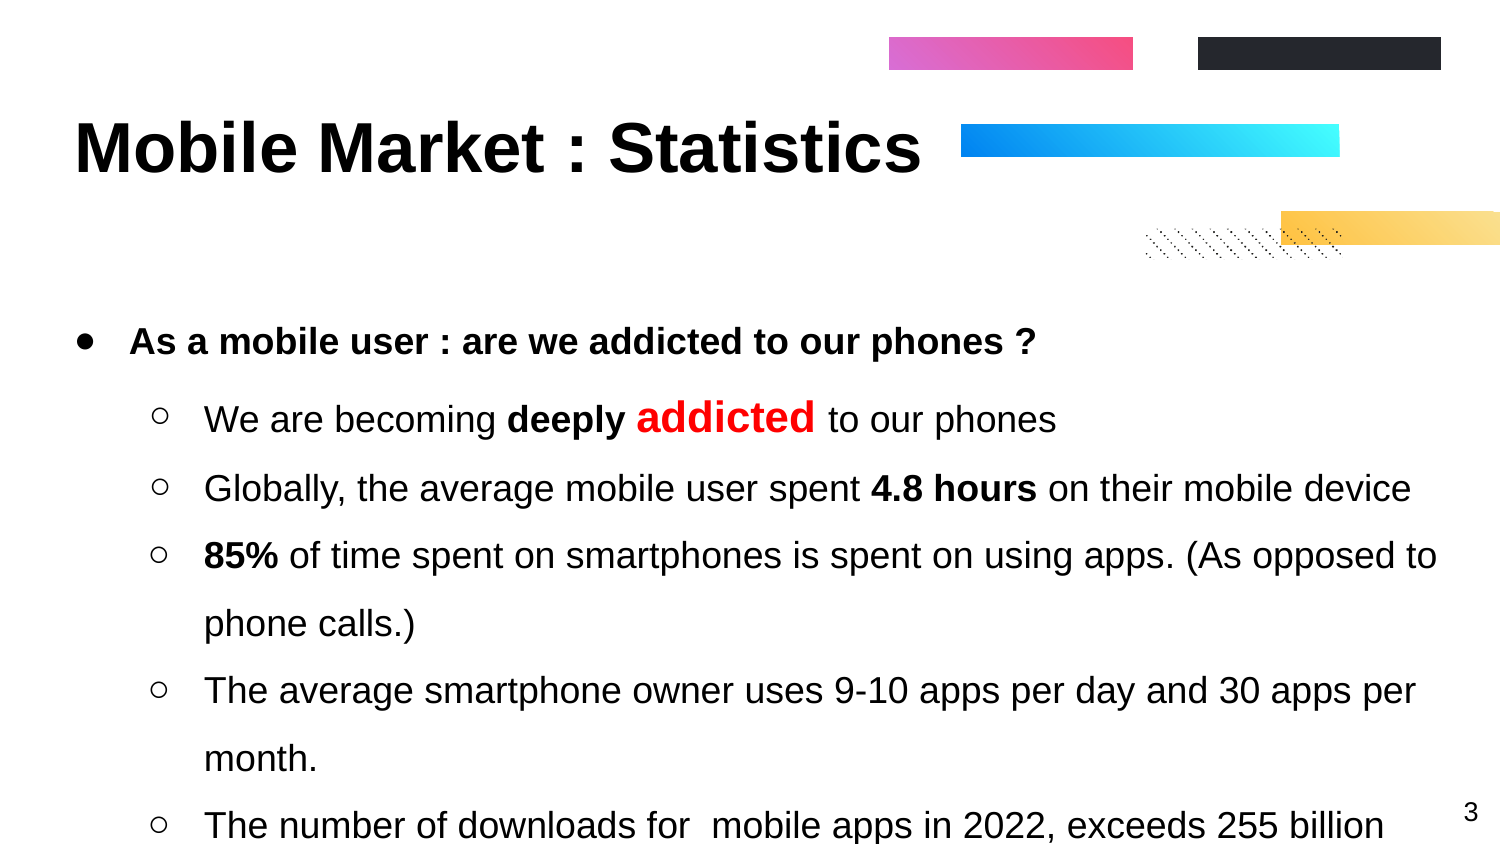

# Mobile Market : Statistics
As a mobile user : are we addicted to our phones ?
We are becoming deeply addicted to our phones
Globally, the average mobile user spent 4.8 hours on their mobile device
85% of time spent on smartphones is spent on using apps. (As opposed to phone calls.)
The average smartphone owner uses 9-10 apps per day and 30 apps per month.
The number of downloads for  mobile apps in 2022, exceeds 255 billion

3